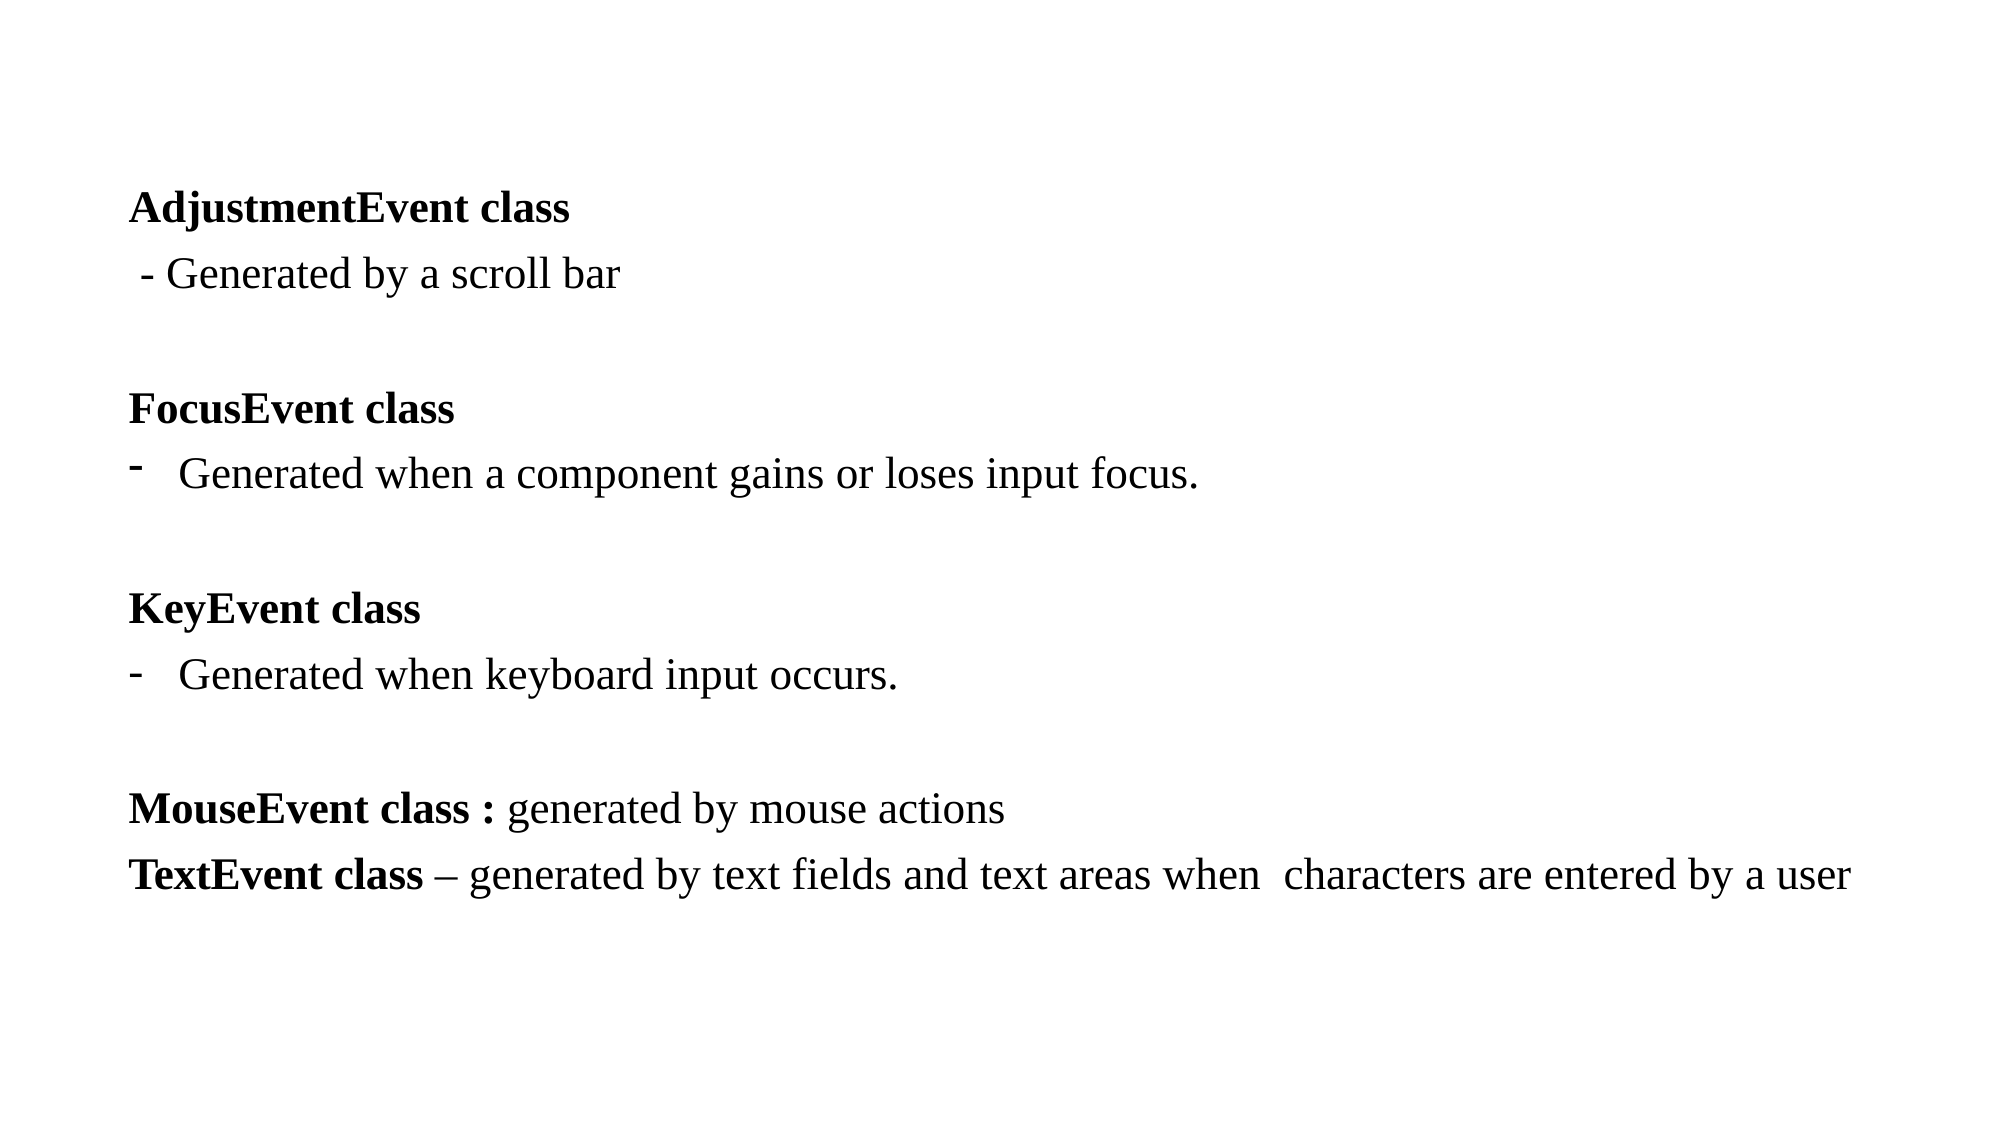

AdjustmentEvent class
- Generated by a scroll bar

FocusEvent class
Generated when a component gains or loses input focus.

KeyEvent class
Generated when keyboard input occurs.

MouseEvent class : generated by mouse actions
TextEvent class – generated by text fields and text areas when  characters are entered by a user